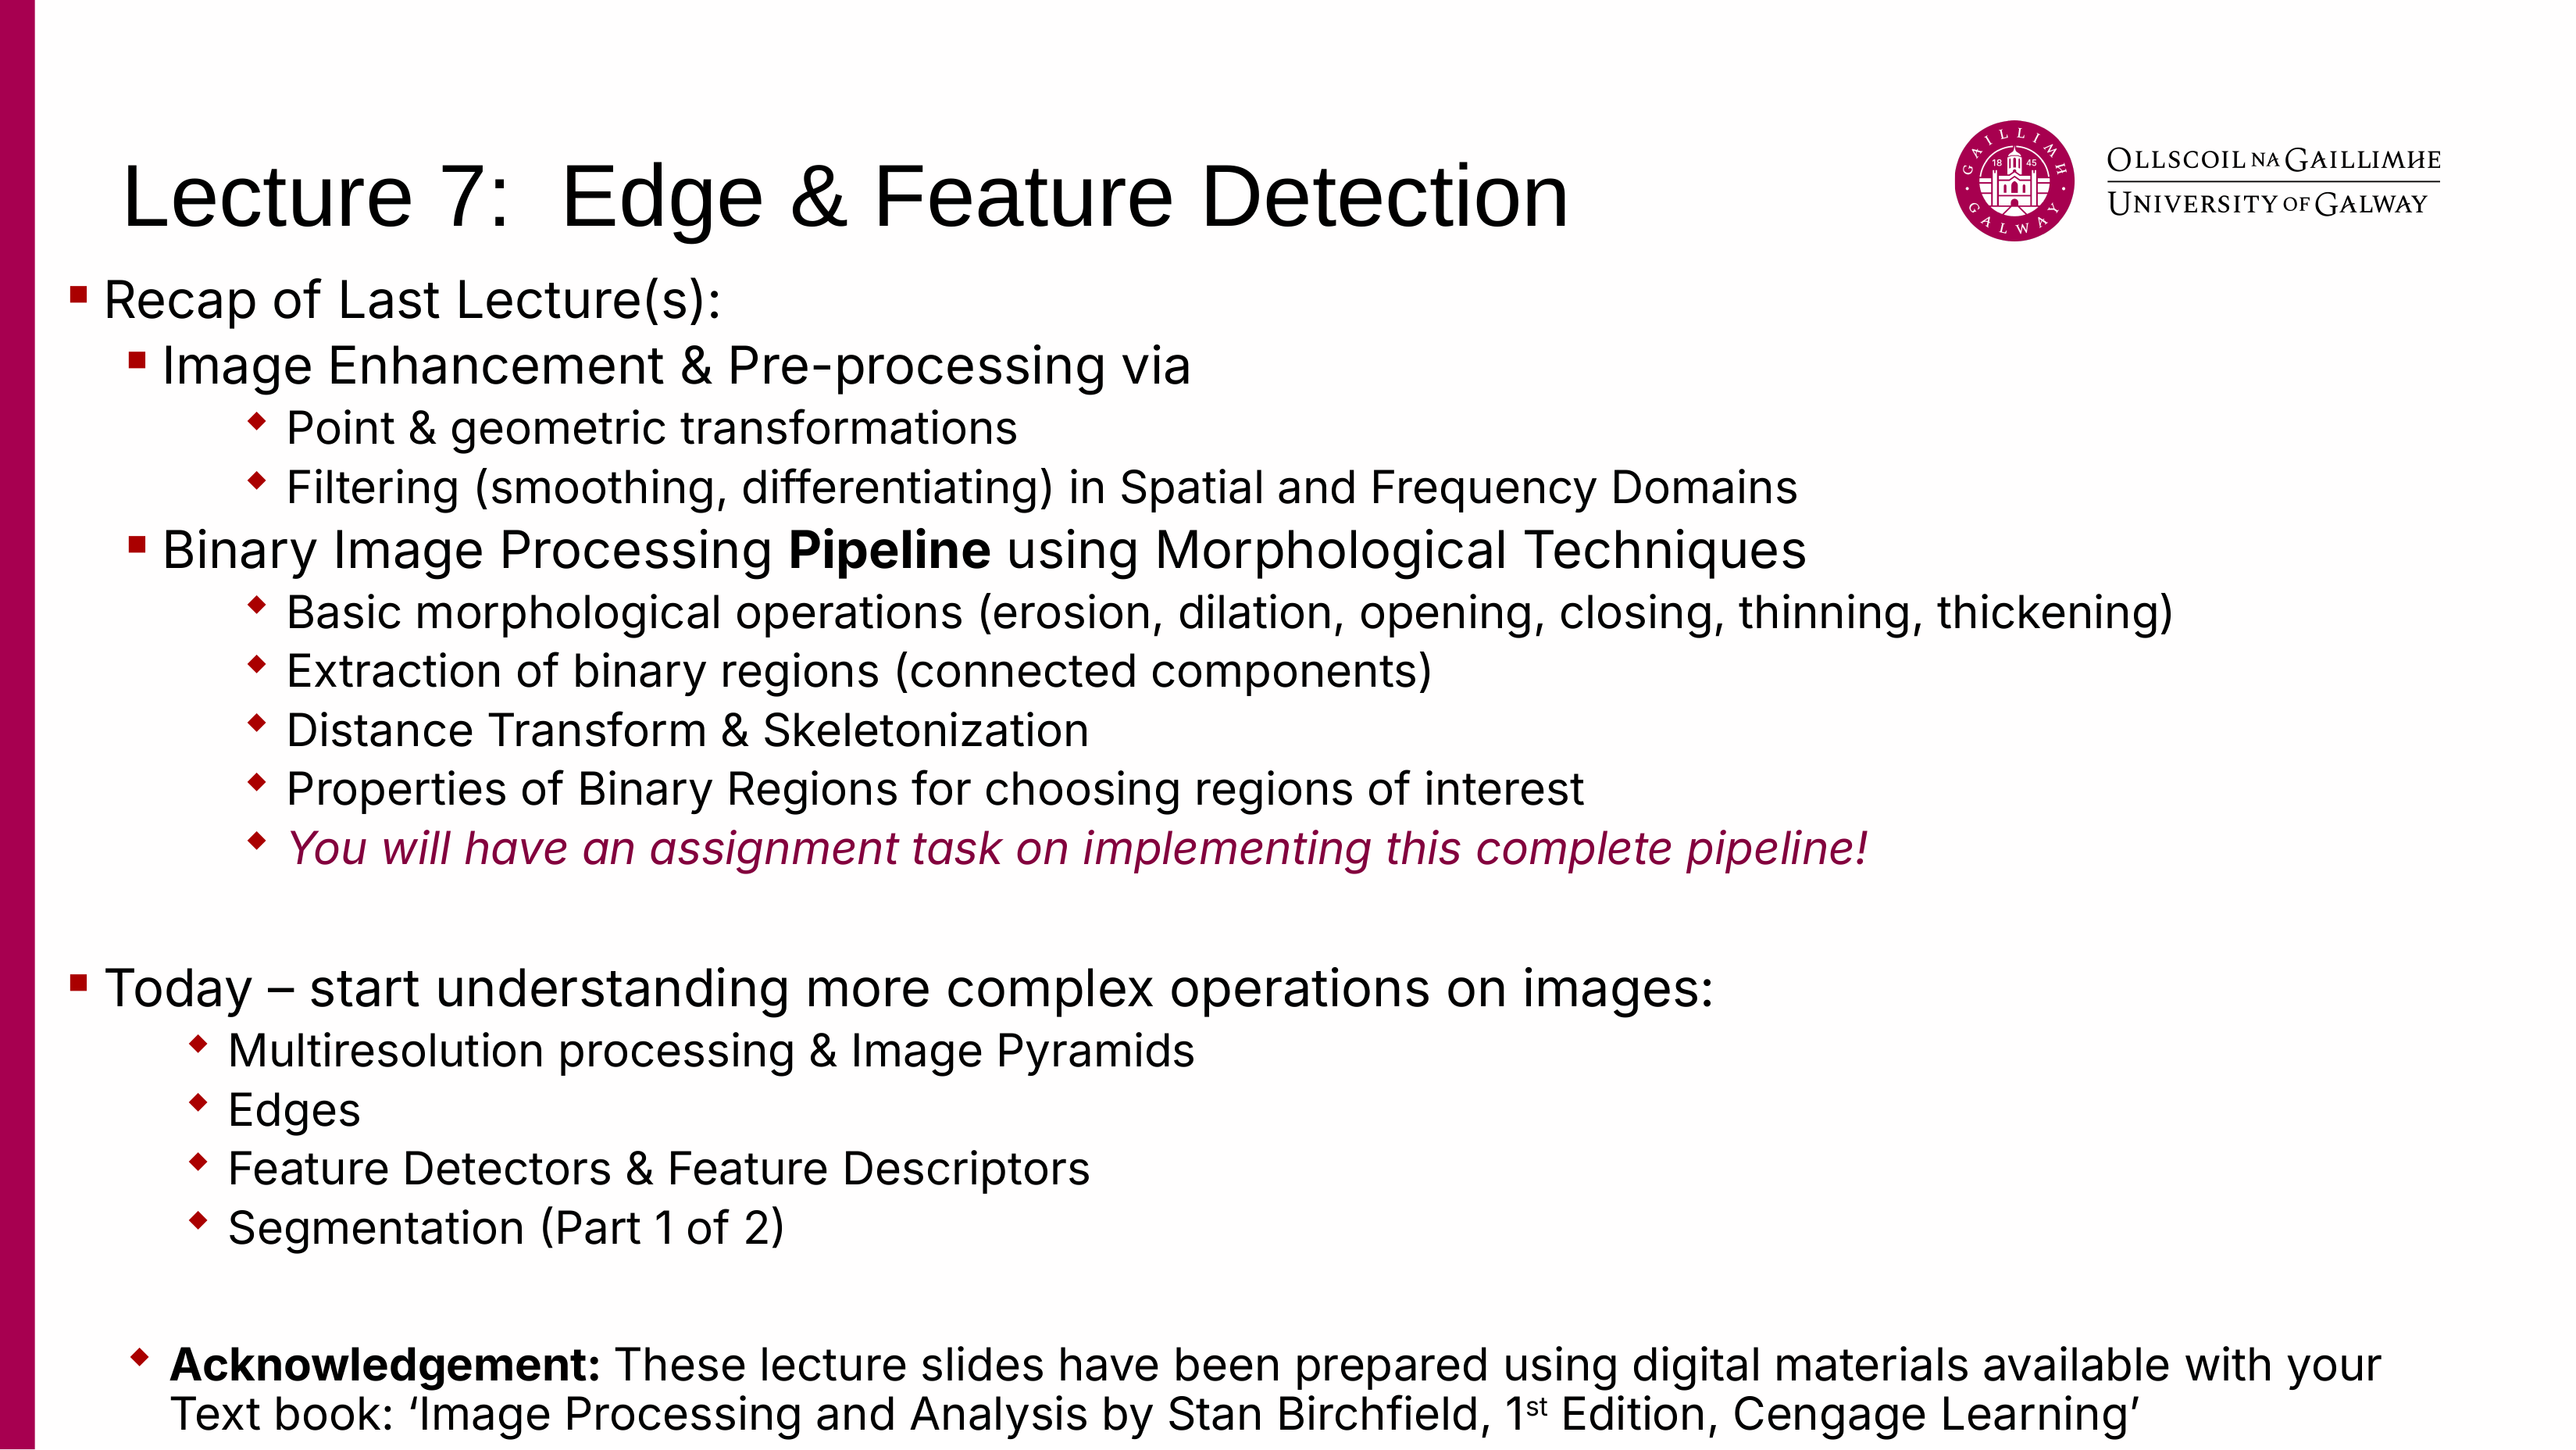

# Lecture 7:  Edge & Feature Detection
Recap of Last Lecture(s):
Image Enhancement & Pre-processing via
Point & geometric transformations
Filtering (smoothing, differentiating) in Spatial and Frequency Domains
Binary Image Processing Pipeline using Morphological Techniques
Basic morphological operations (erosion, dilation, opening, closing, thinning, thickening)
Extraction of binary regions (connected components)
Distance Transform & Skeletonization
Properties of Binary Regions for choosing regions of interest
You will have an assignment task on implementing this complete pipeline!

Today – start understanding more complex operations on images:
Multiresolution processing & Image Pyramids
Edges
Feature Detectors & Feature Descriptors
Segmentation (Part 1 of 2)

Acknowledgement: These lecture slides have been prepared using digital materials available with your Text book: ‘Image Processing and Analysis by Stan Birchfield, 1st Edition, Cengage Learning’